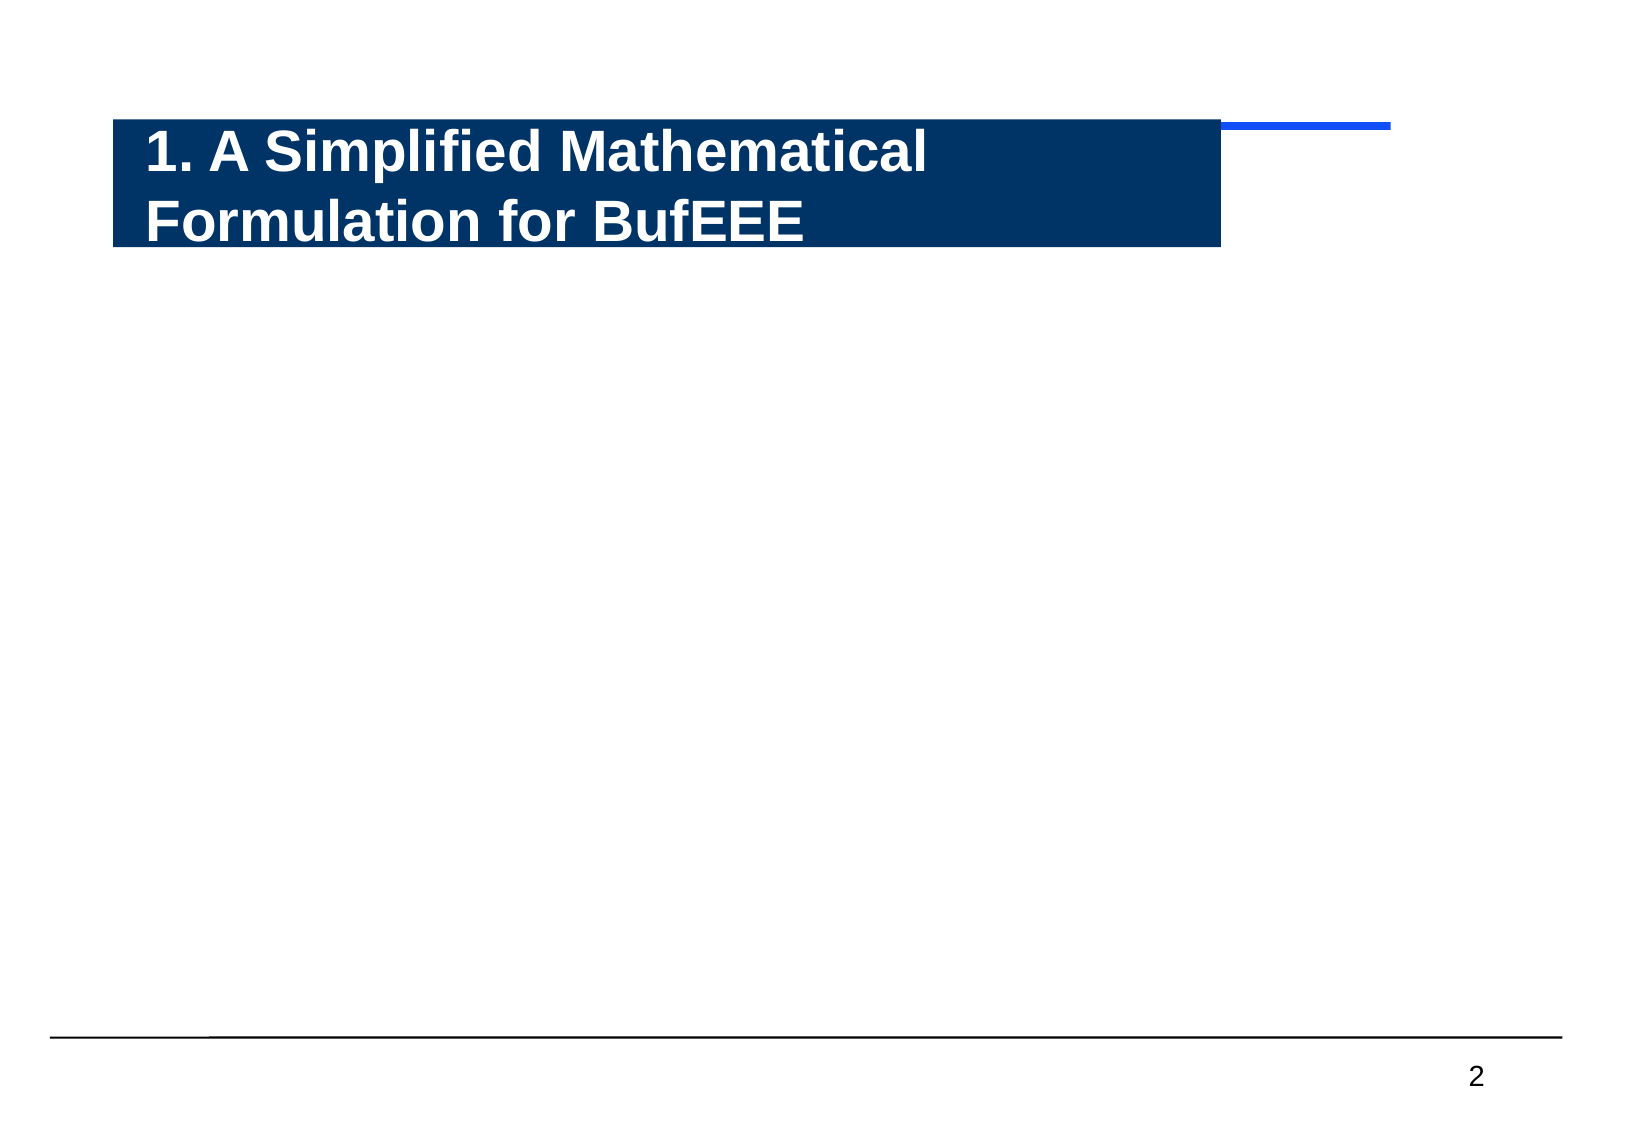

#
1. A Simplified Mathematical Formulation for BufEEE

 2